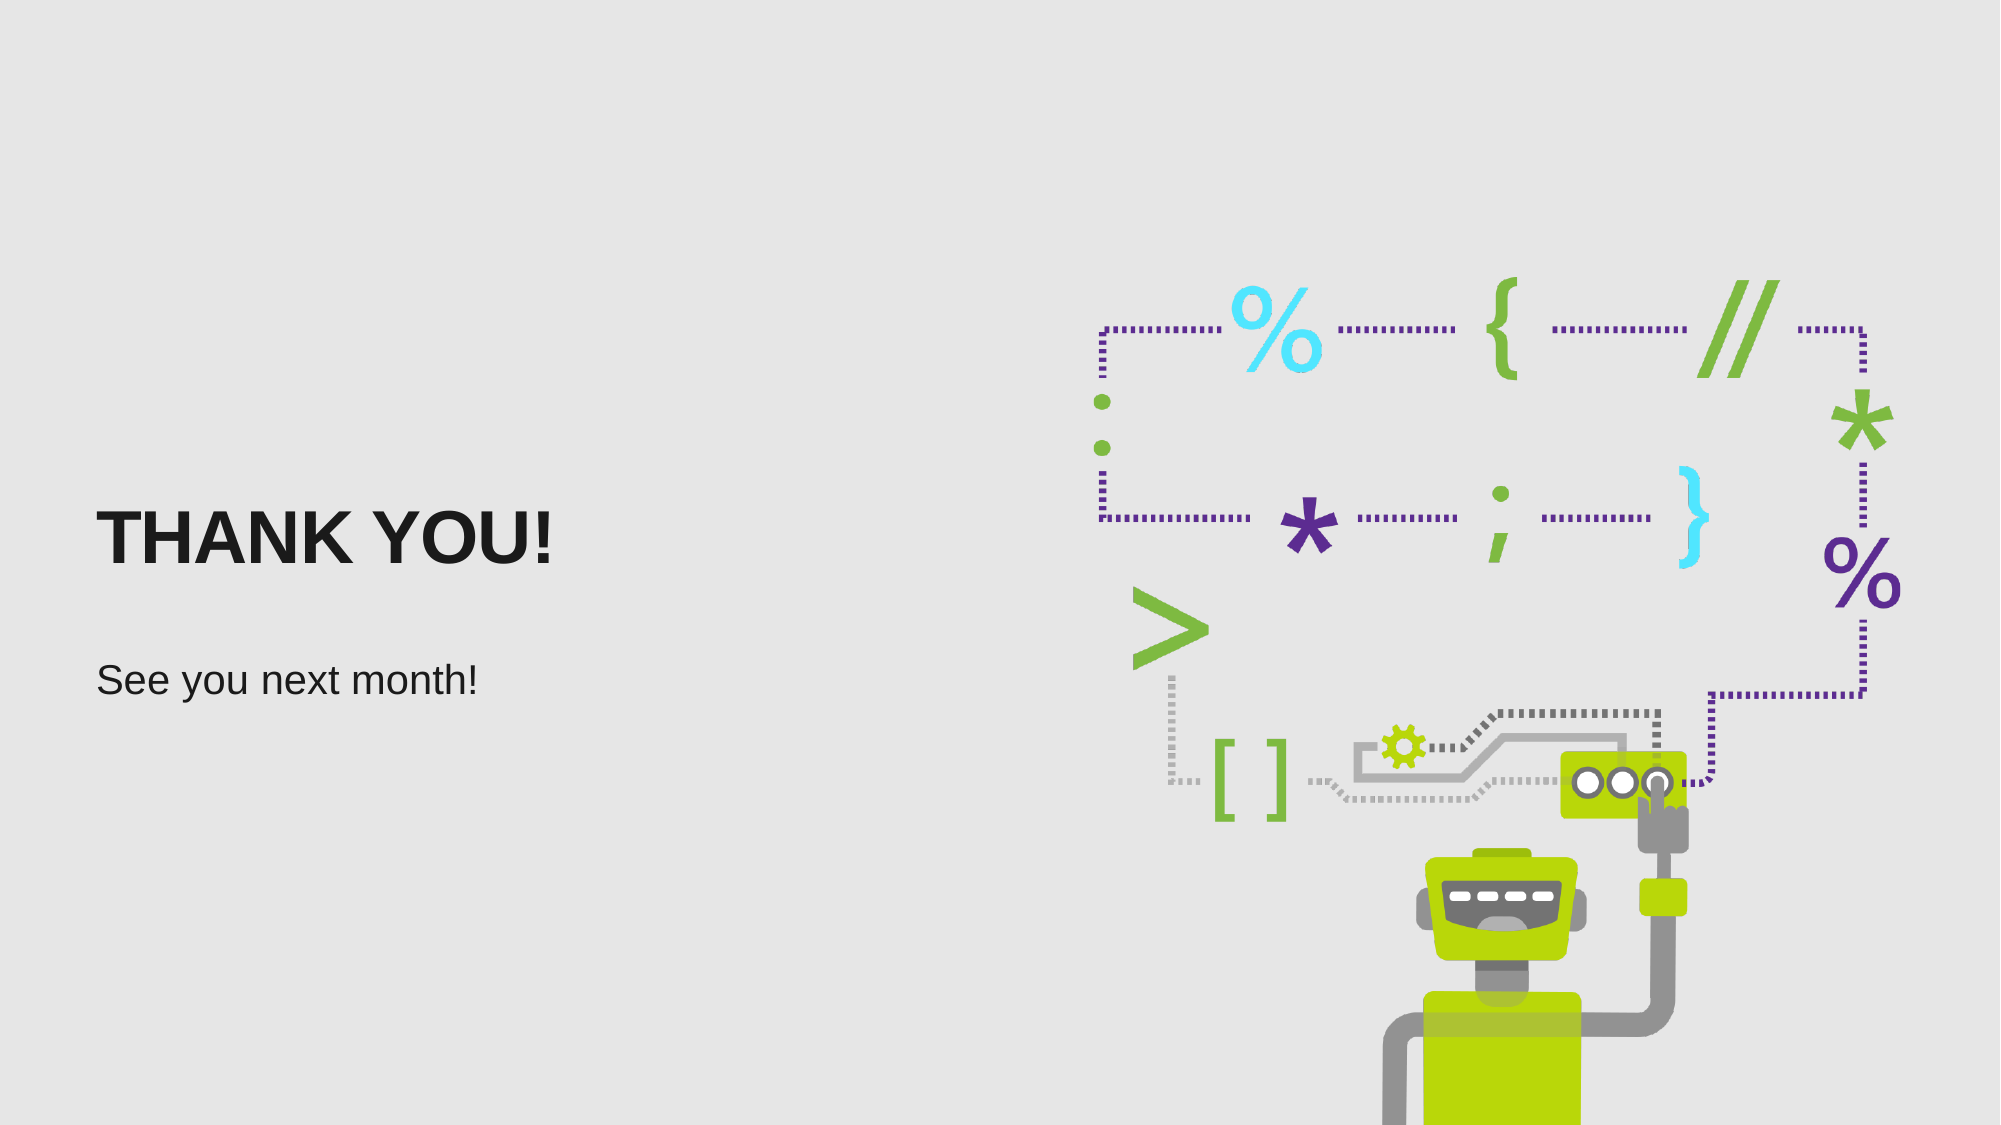

# THANK YOU!
See you next month!